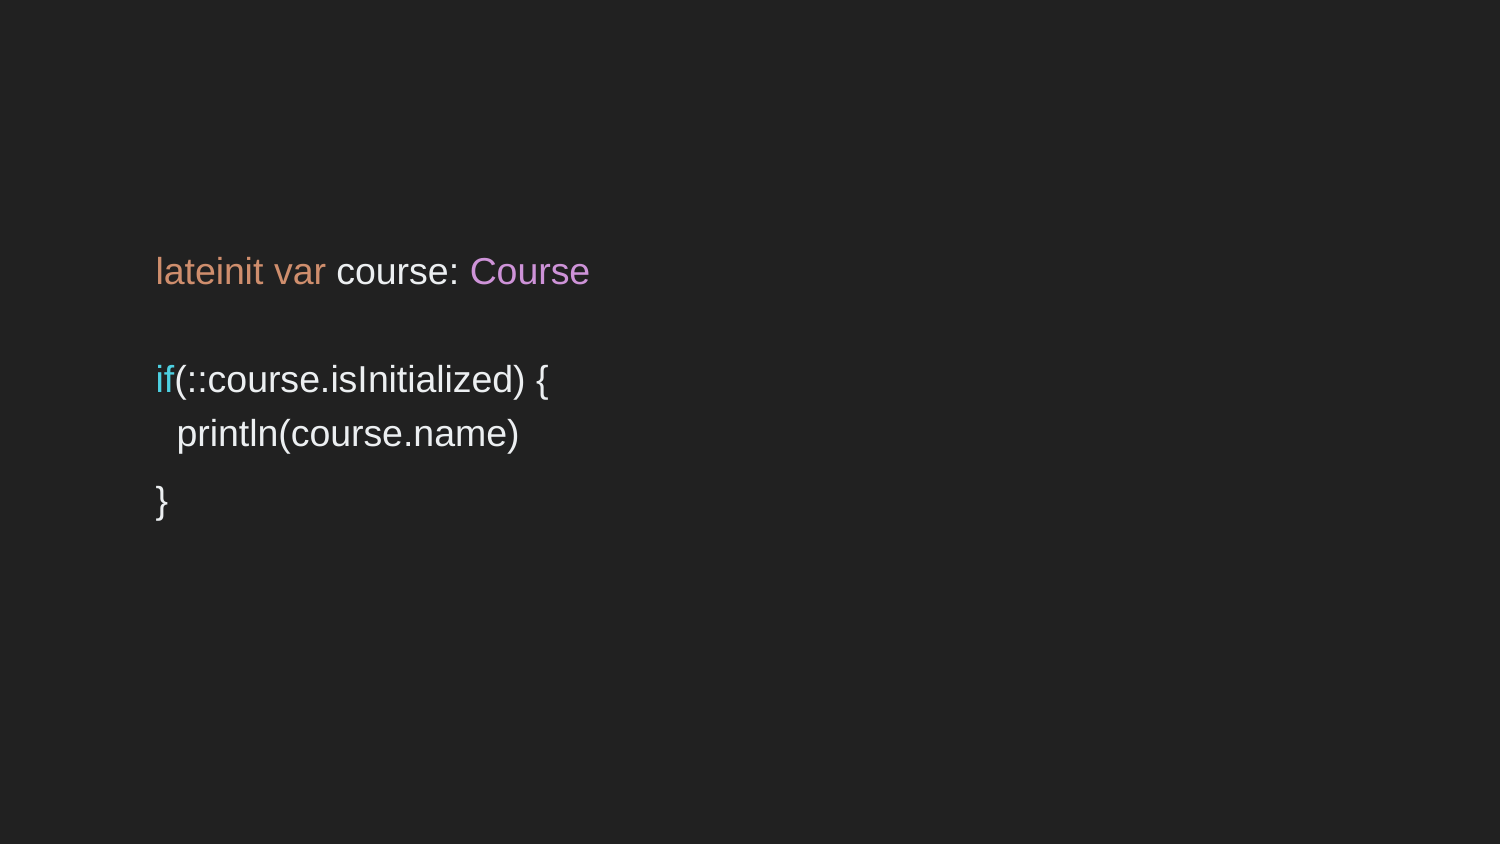

lateinit var course: Course

if(::course.isInitialized) {
  println(course.name)
}